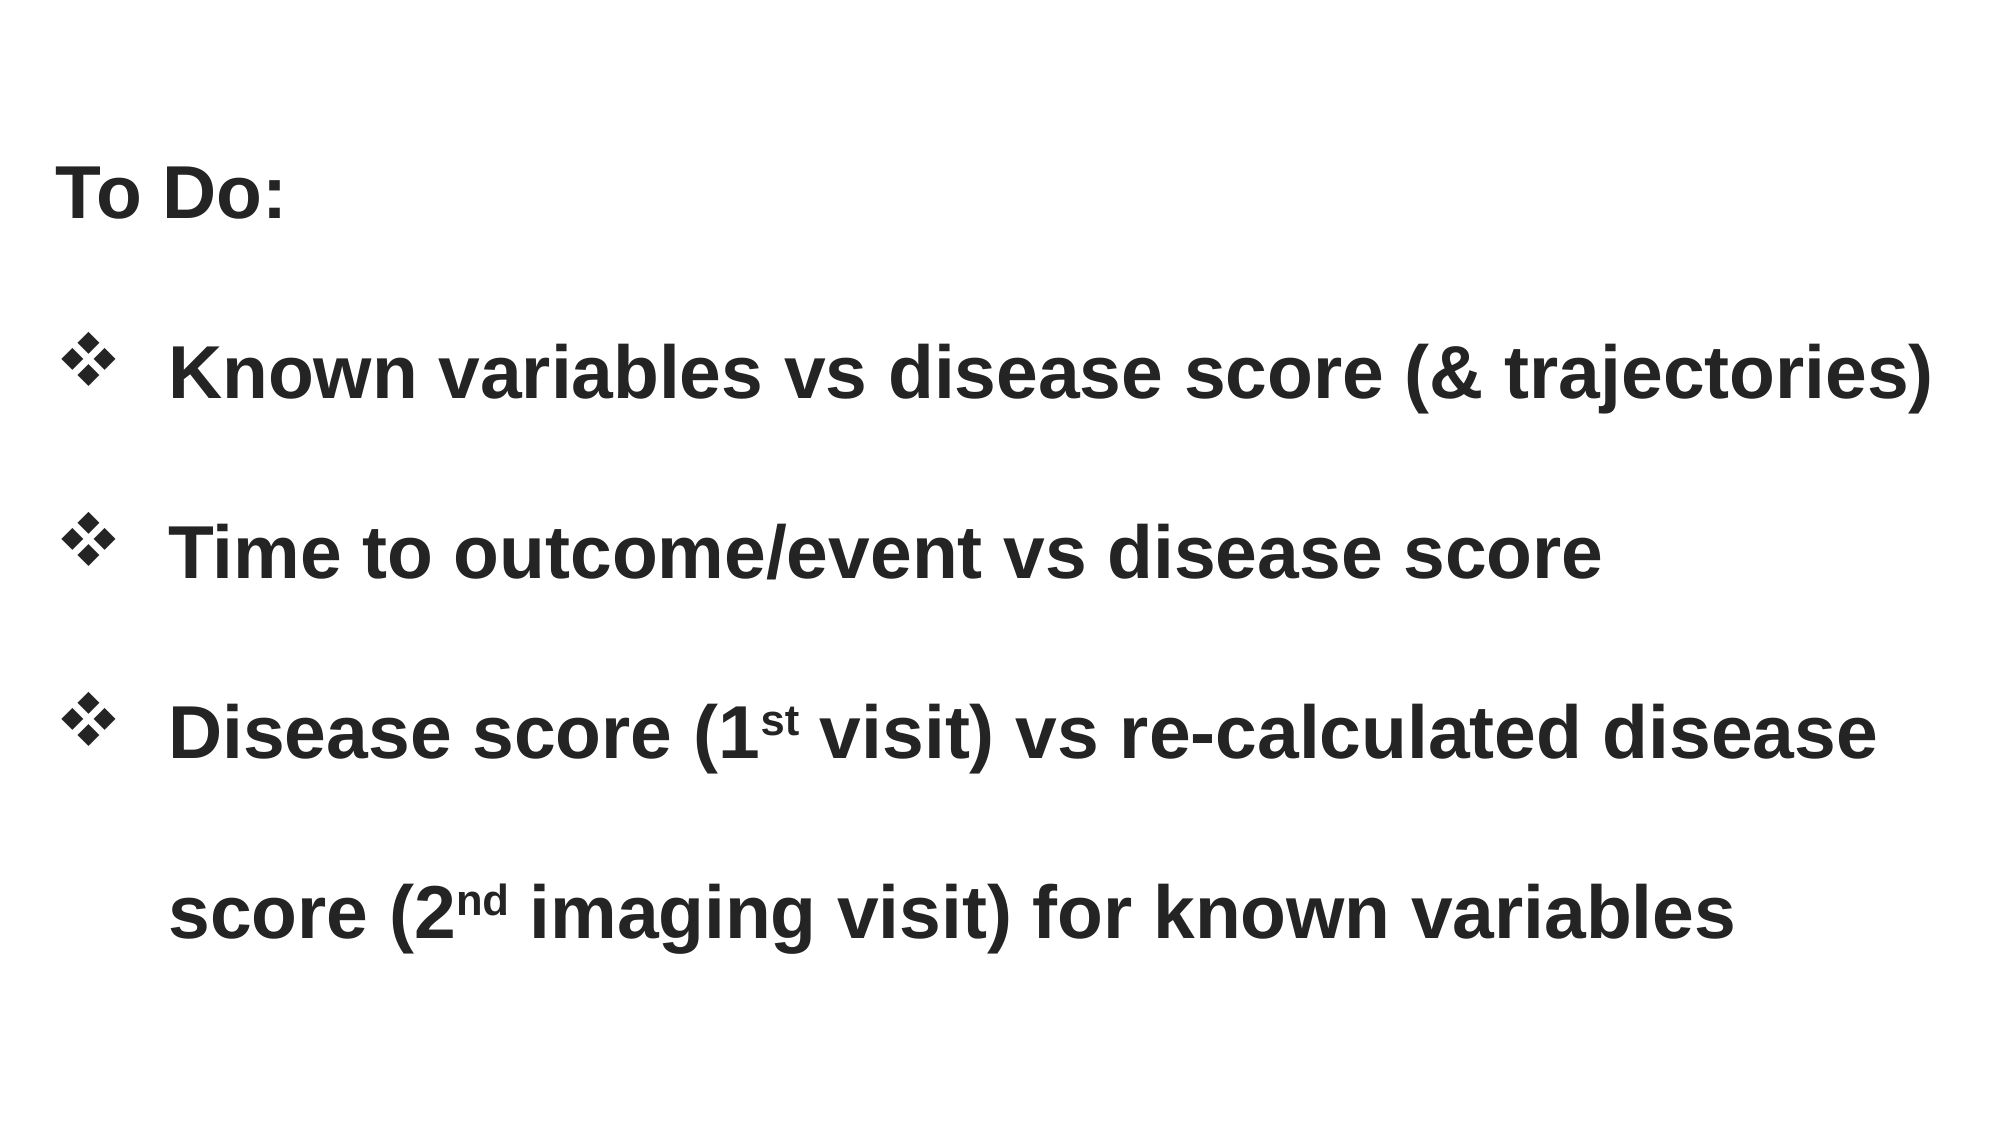

To Do:
Known variables vs disease score (& trajectories)
Time to outcome/event vs disease score
Disease score (1st visit) vs re-calculated disease score (2nd imaging visit) for known variables